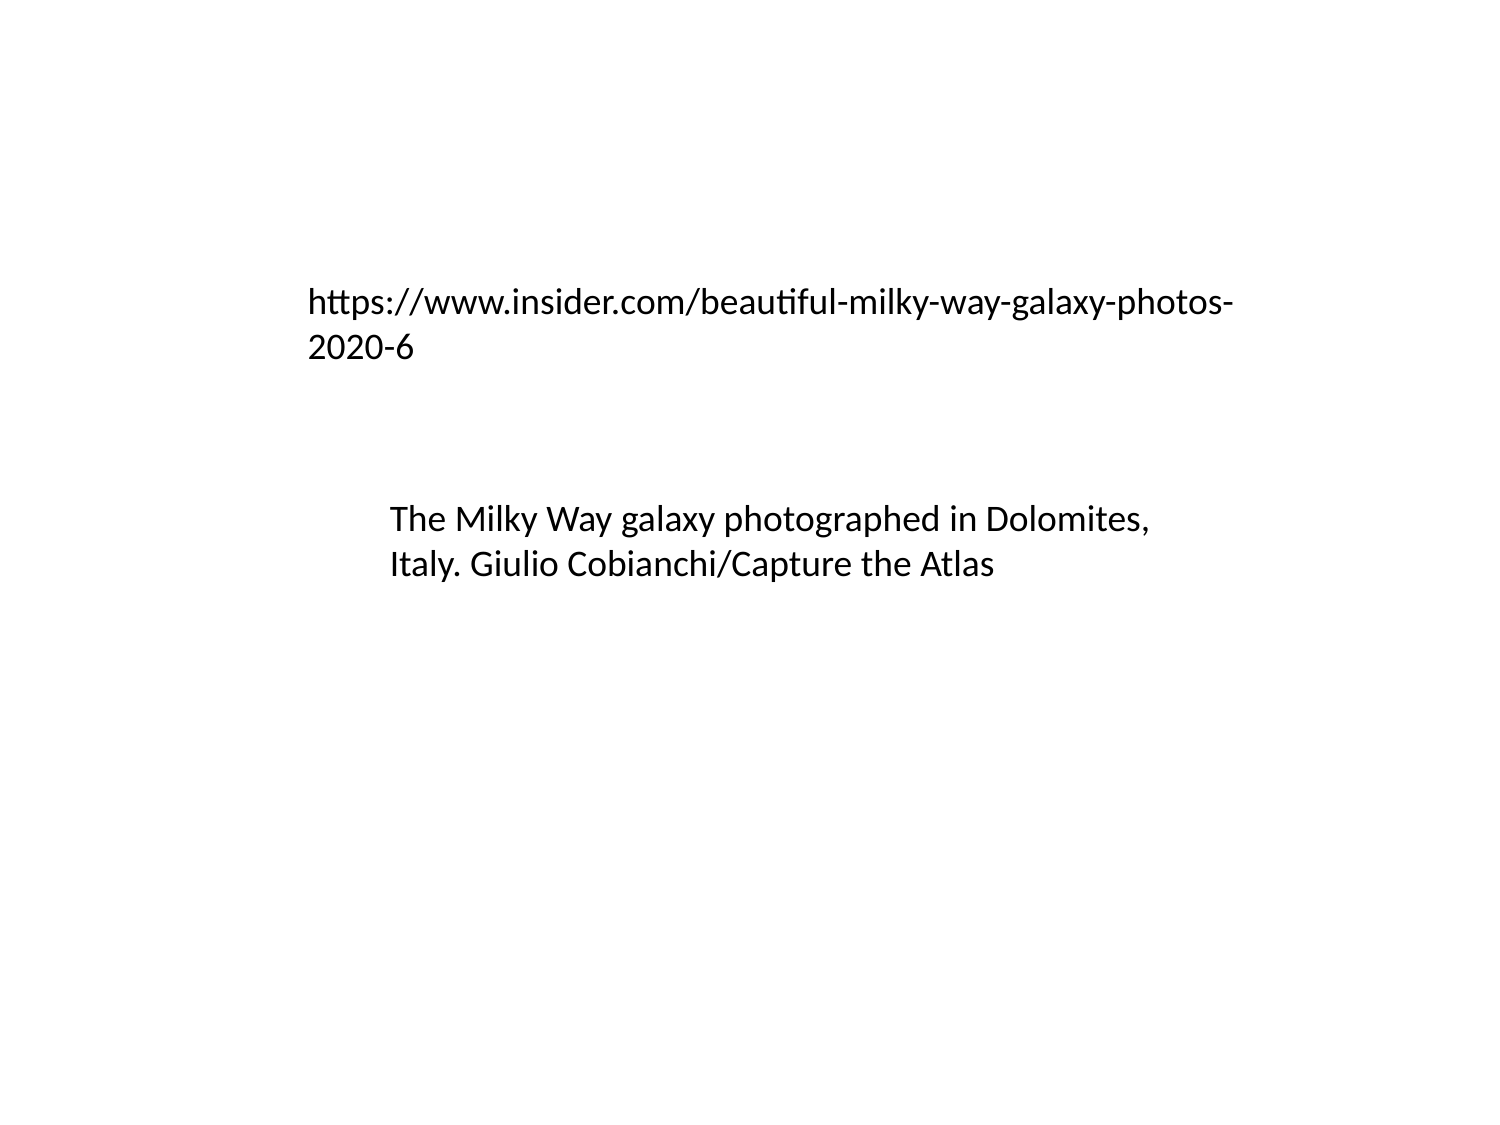

https://www.insider.com/beautiful-milky-way-galaxy-photos-2020-6
The Milky Way galaxy photographed in Dolomites, Italy. Giulio Cobianchi/Capture the Atlas